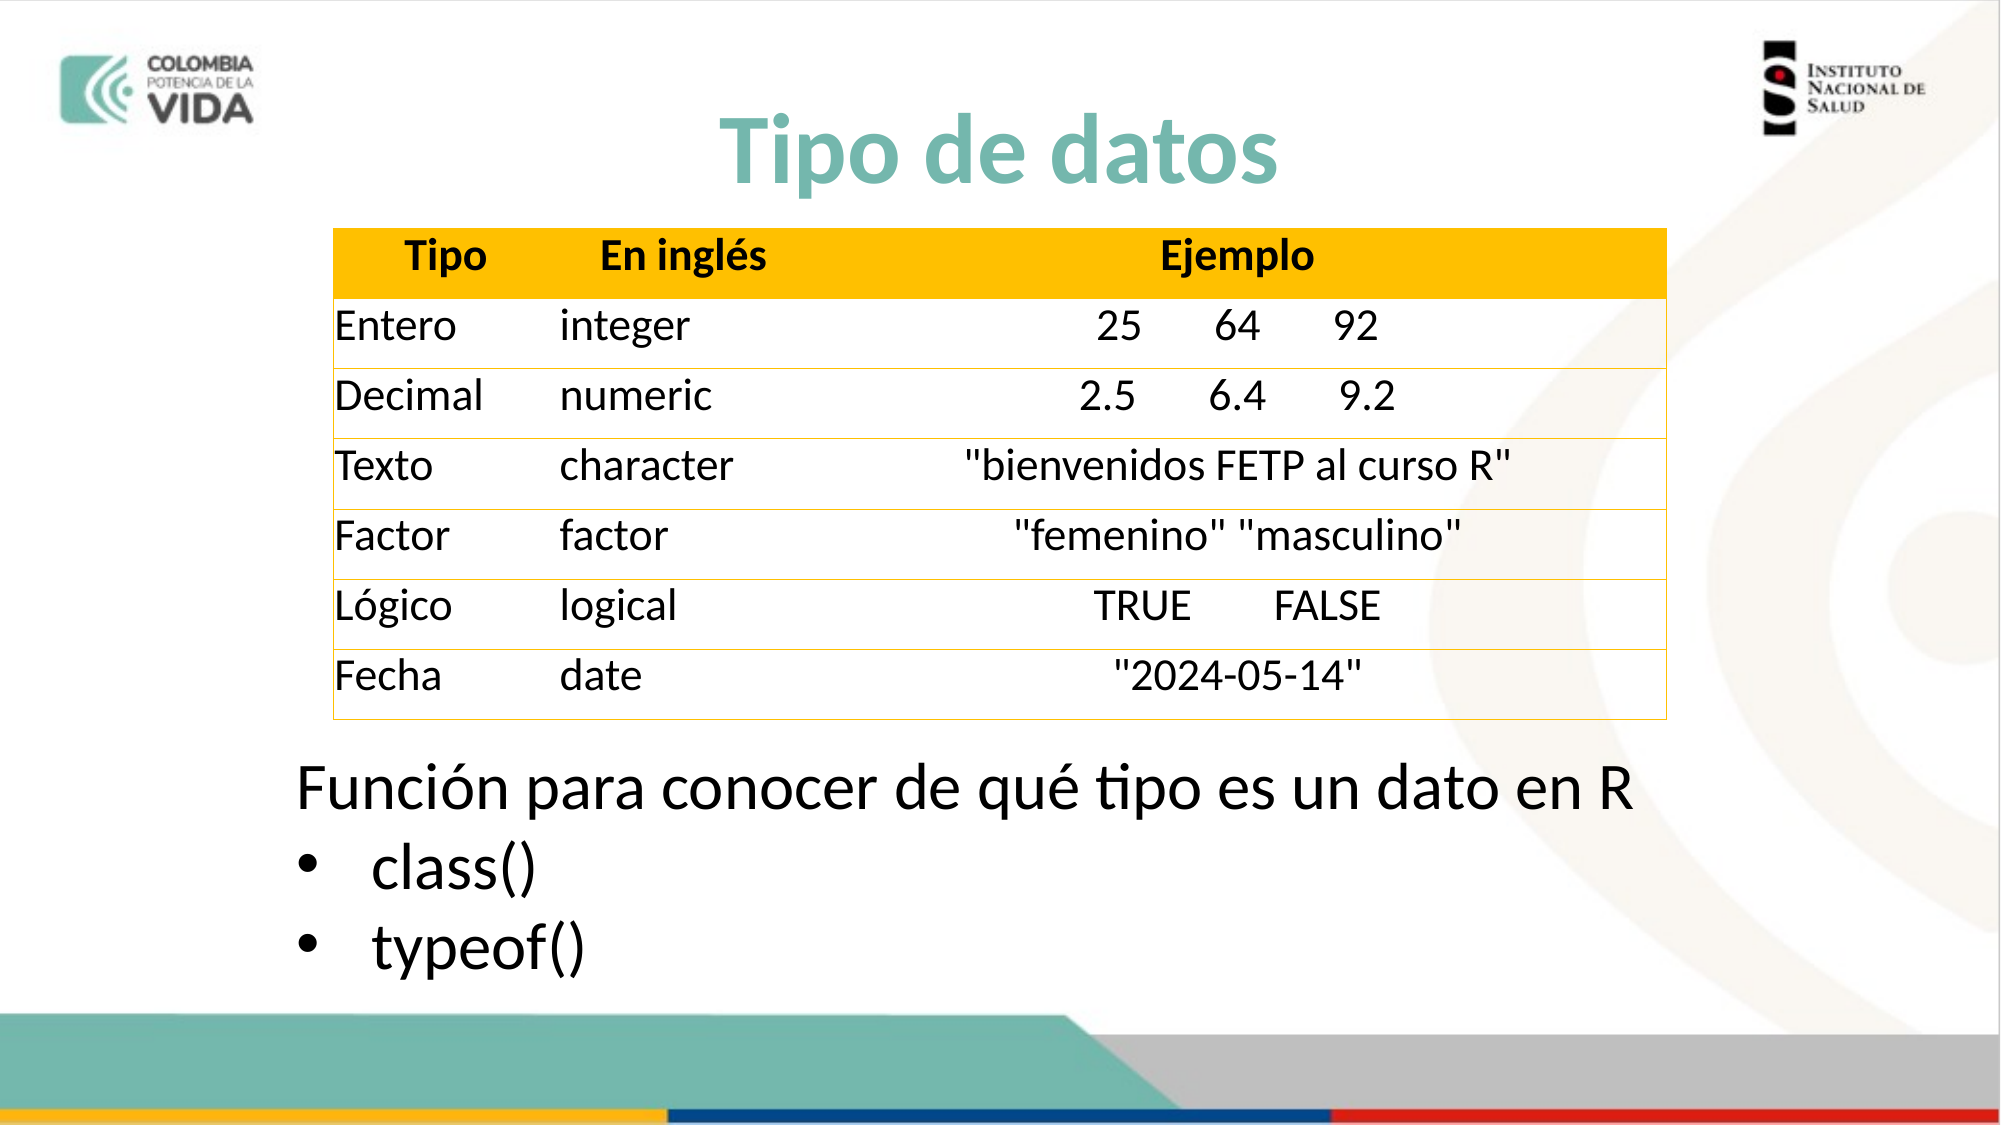

# Tipo de datos
| Tipo | En inglés | Ejemplo |
| --- | --- | --- |
| Entero | integer | 25 64 92 |
| Decimal | numeric | 2.5 6.4 9.2 |
| Texto | character | "bienvenidos FETP al curso R" |
| Factor | factor | "femenino" "masculino" |
| Lógico | logical | TRUE FALSE |
| Fecha | date | "2024-05-14" |
Función para conocer de qué tipo es un dato en R
class()
typeof()